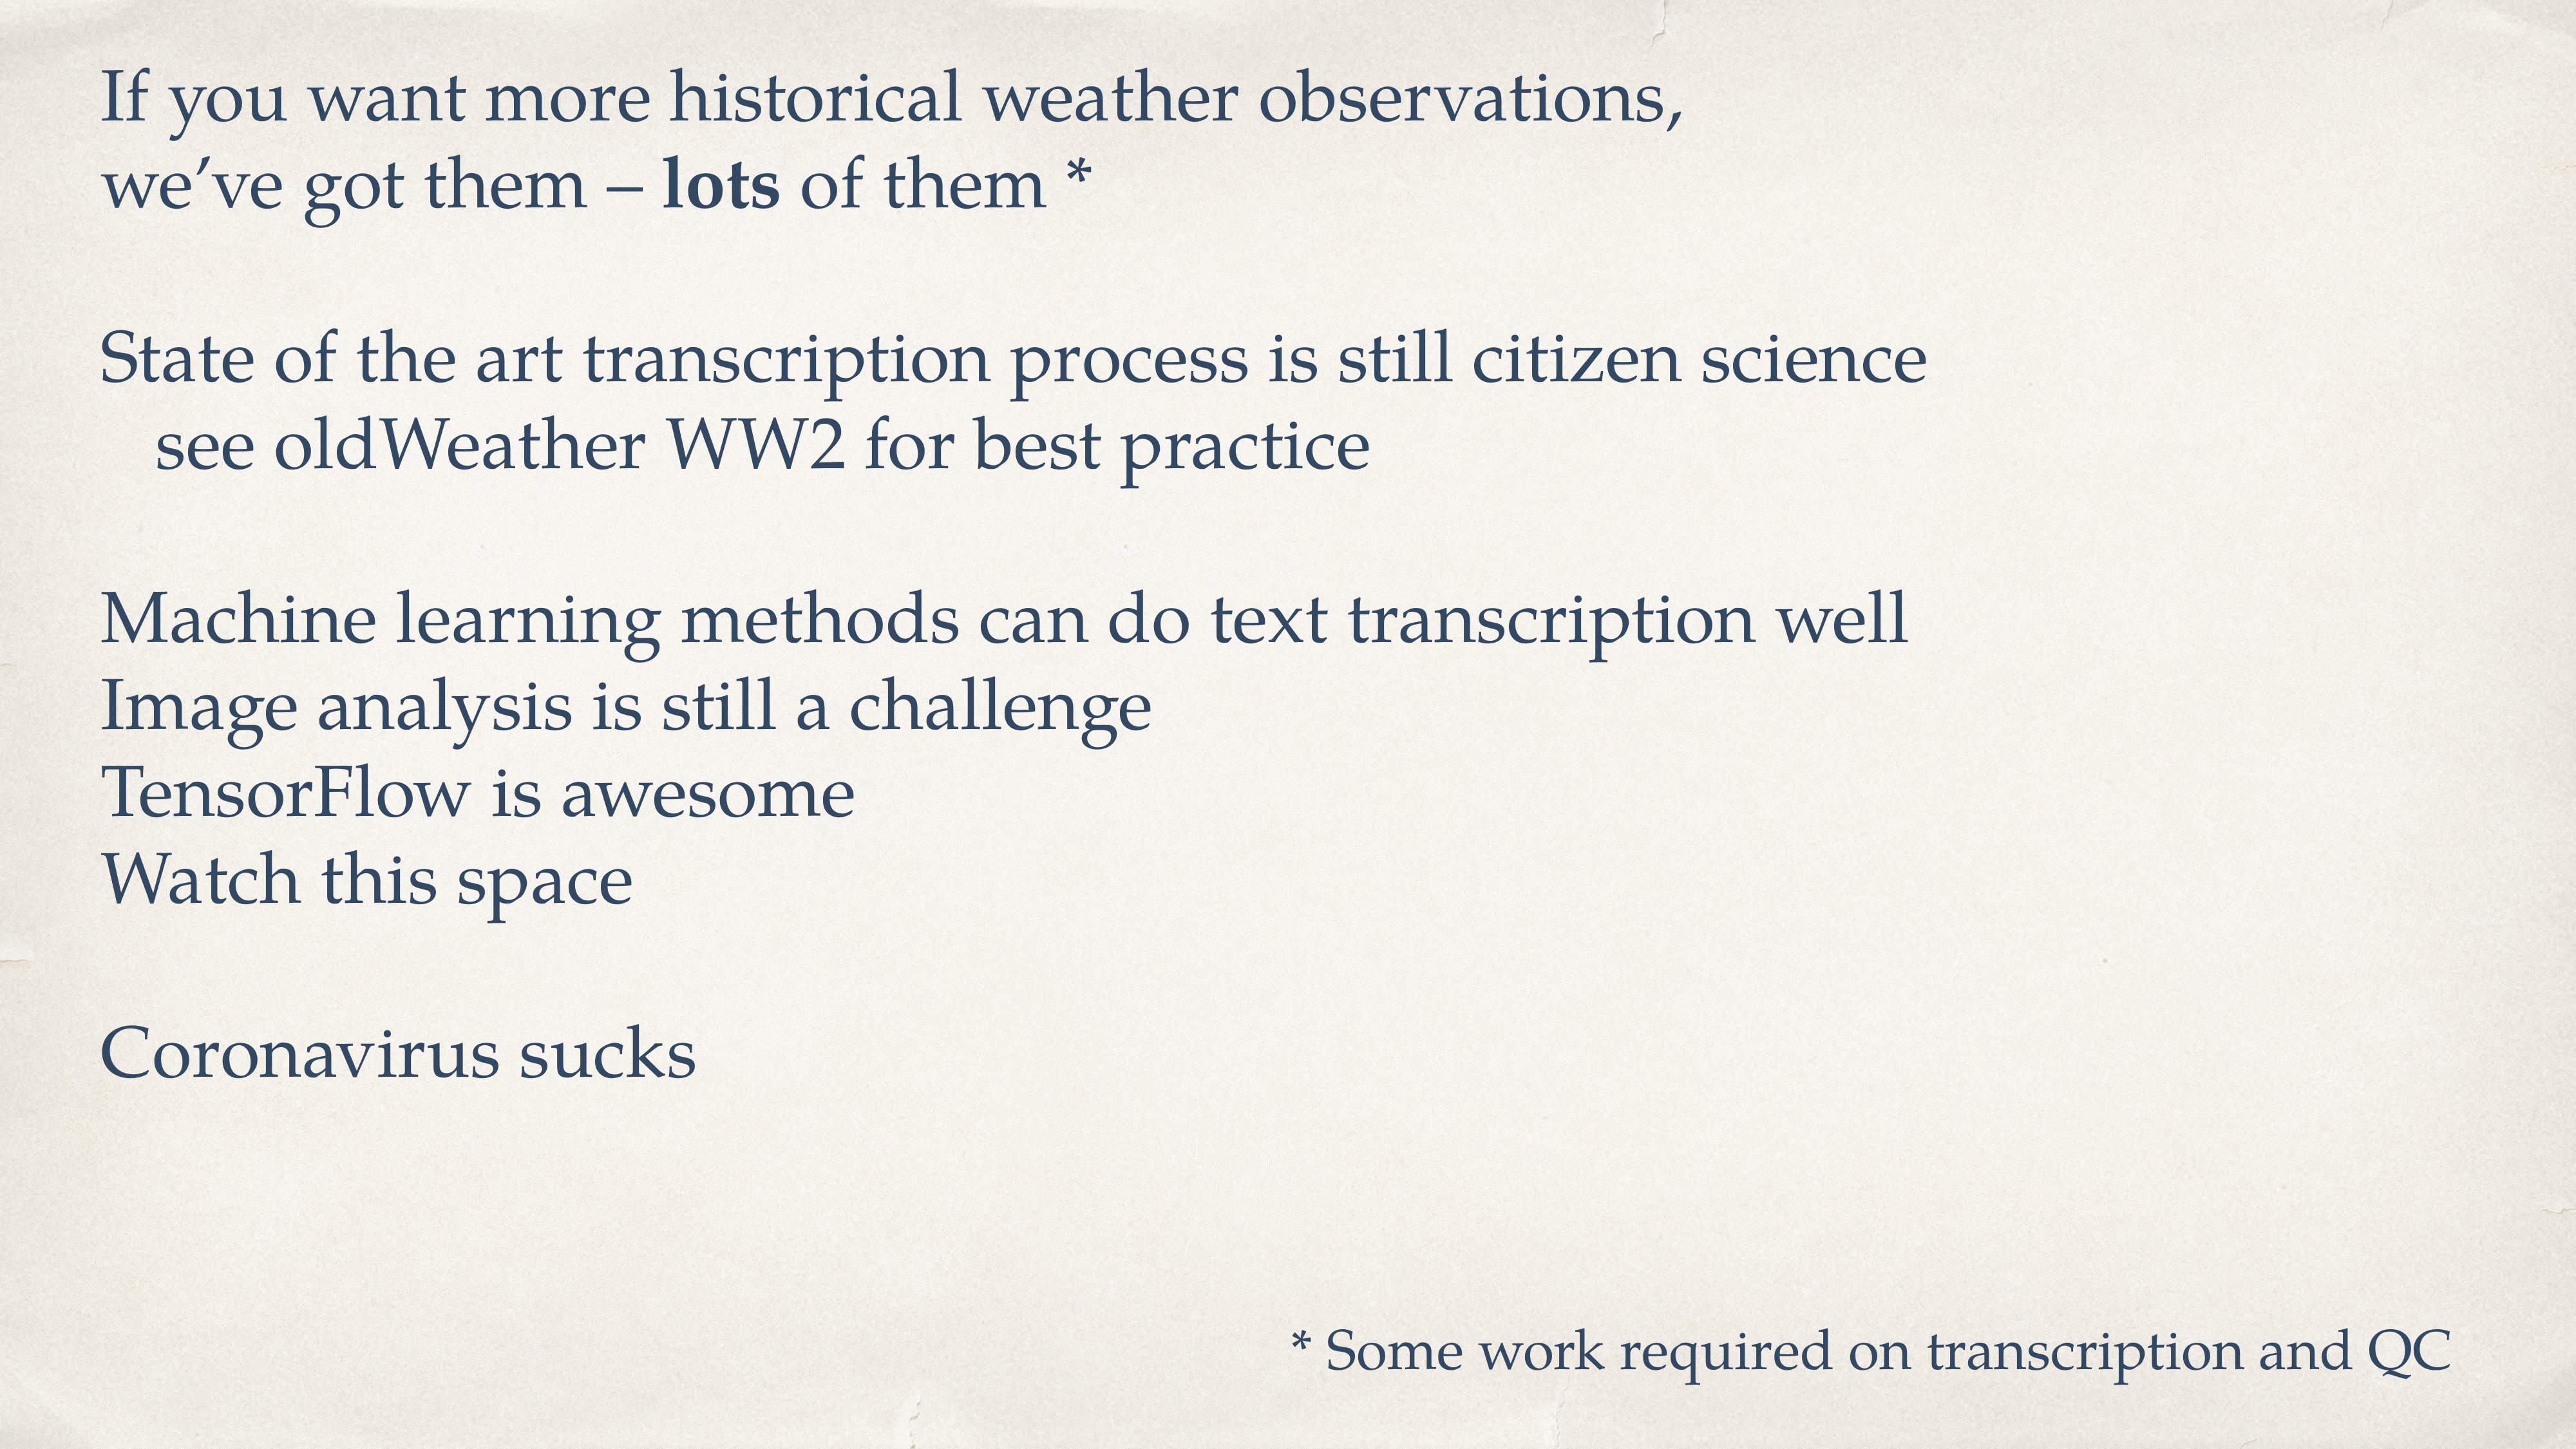

If you want more historical weather observations,
we’ve got them – lots of them *

State of the art transcription process is still citizen science
   see oldWeather WW2 for best practice

Machine learning methods can do text transcription well
Image analysis is still a challenge
TensorFlow is awesome
Watch this space

Coronavirus sucks
 * Some work required on transcription and QC